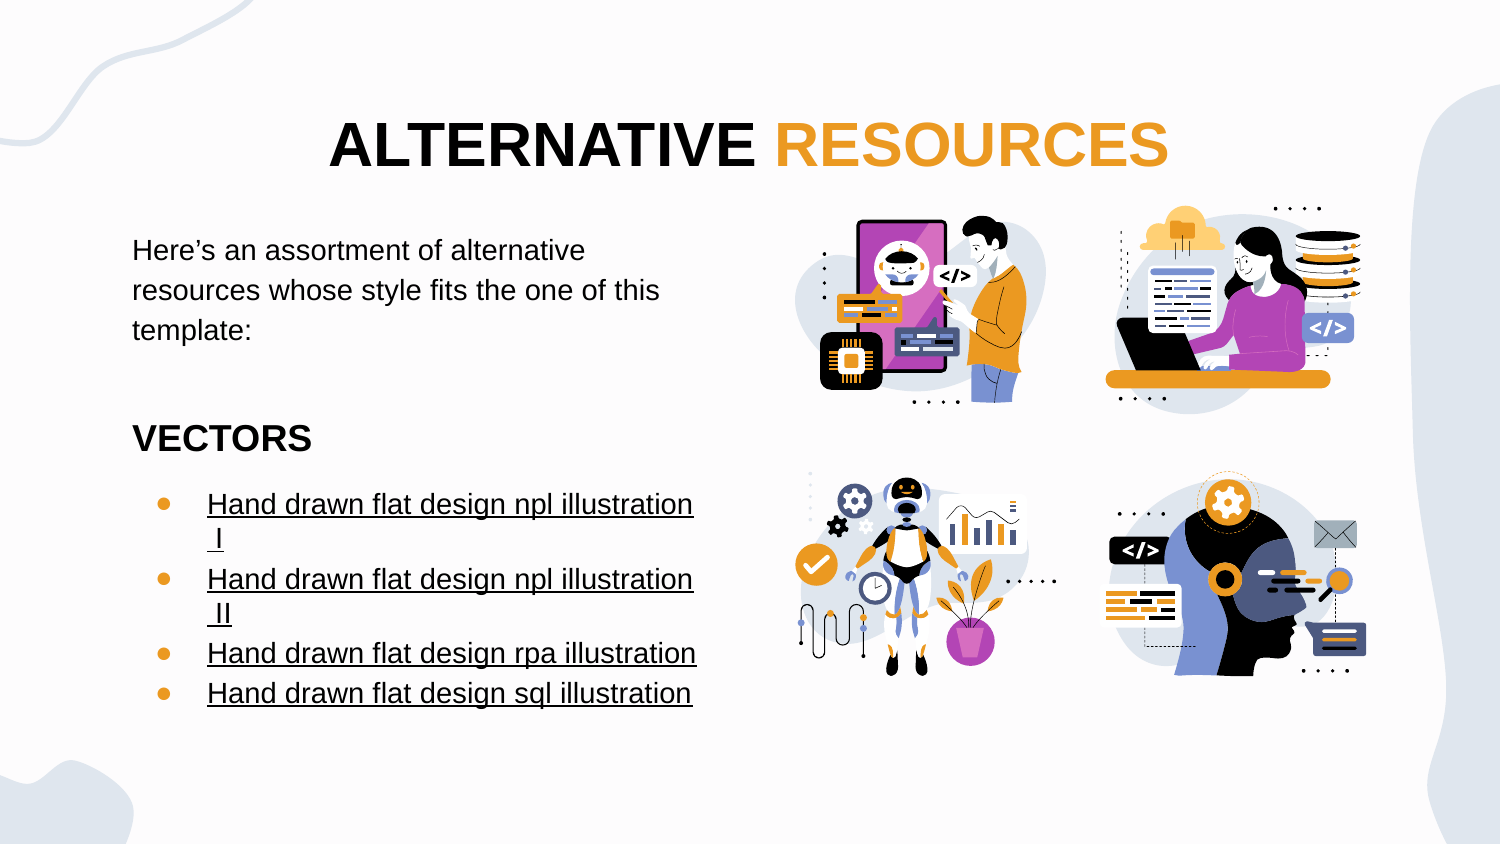

# ALTERNATIVE RESOURCES

Here’s an assortment of alternative resources whose style fits the one of this template:

VECTORS
Hand drawn flat design npl illustration I
Hand drawn flat design npl illustration II
Hand drawn flat design rpa illustration
Hand drawn flat design sql illustration